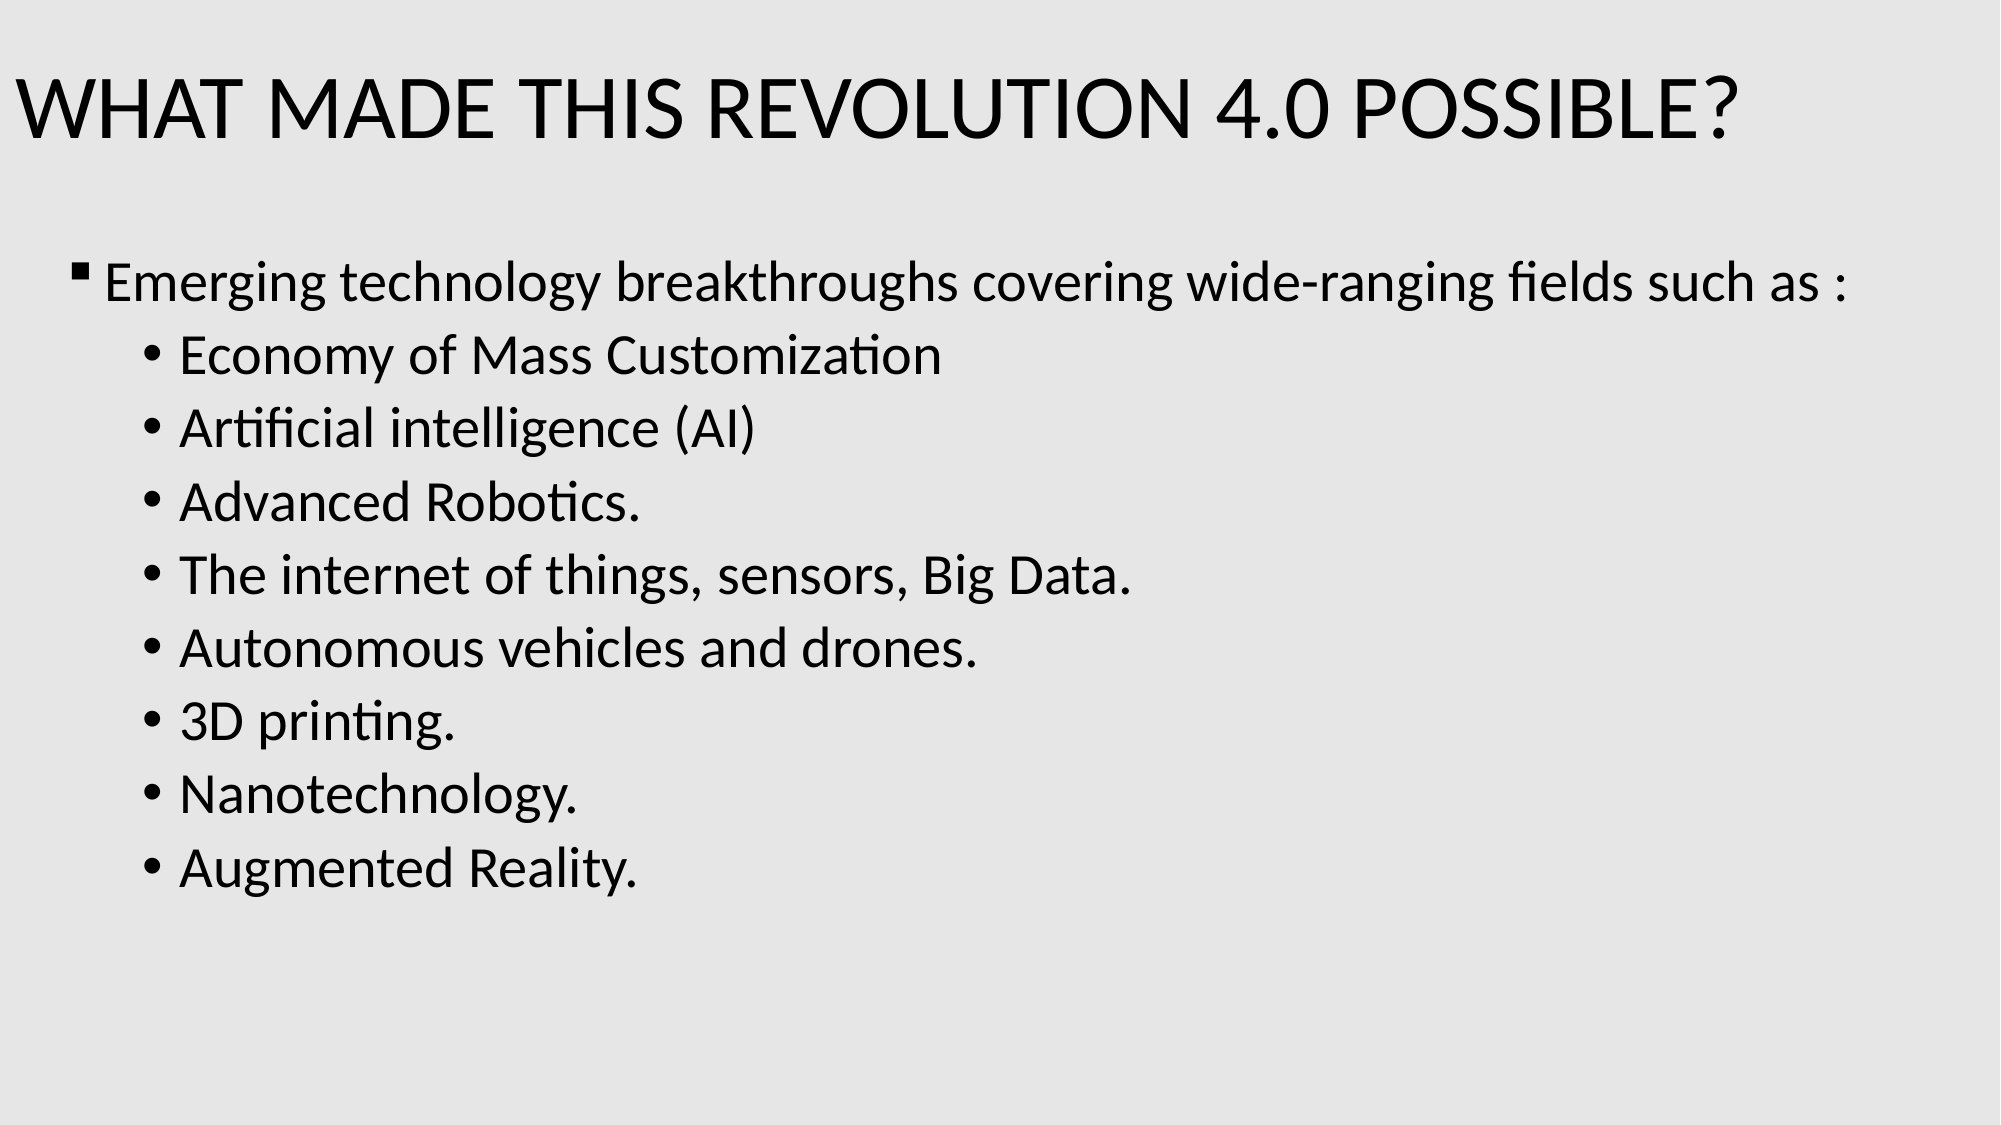

# WHAT MADE THIS REVOLUTION 4.0 POSSIBLE?
Emerging technology breakthroughs covering wide-ranging fields such as :
Economy of Mass Customization
Artificial intelligence (AI)
Advanced Robotics.
The internet of things, sensors, Big Data.
Autonomous vehicles and drones.
3D printing.
Nanotechnology.
Augmented Reality.